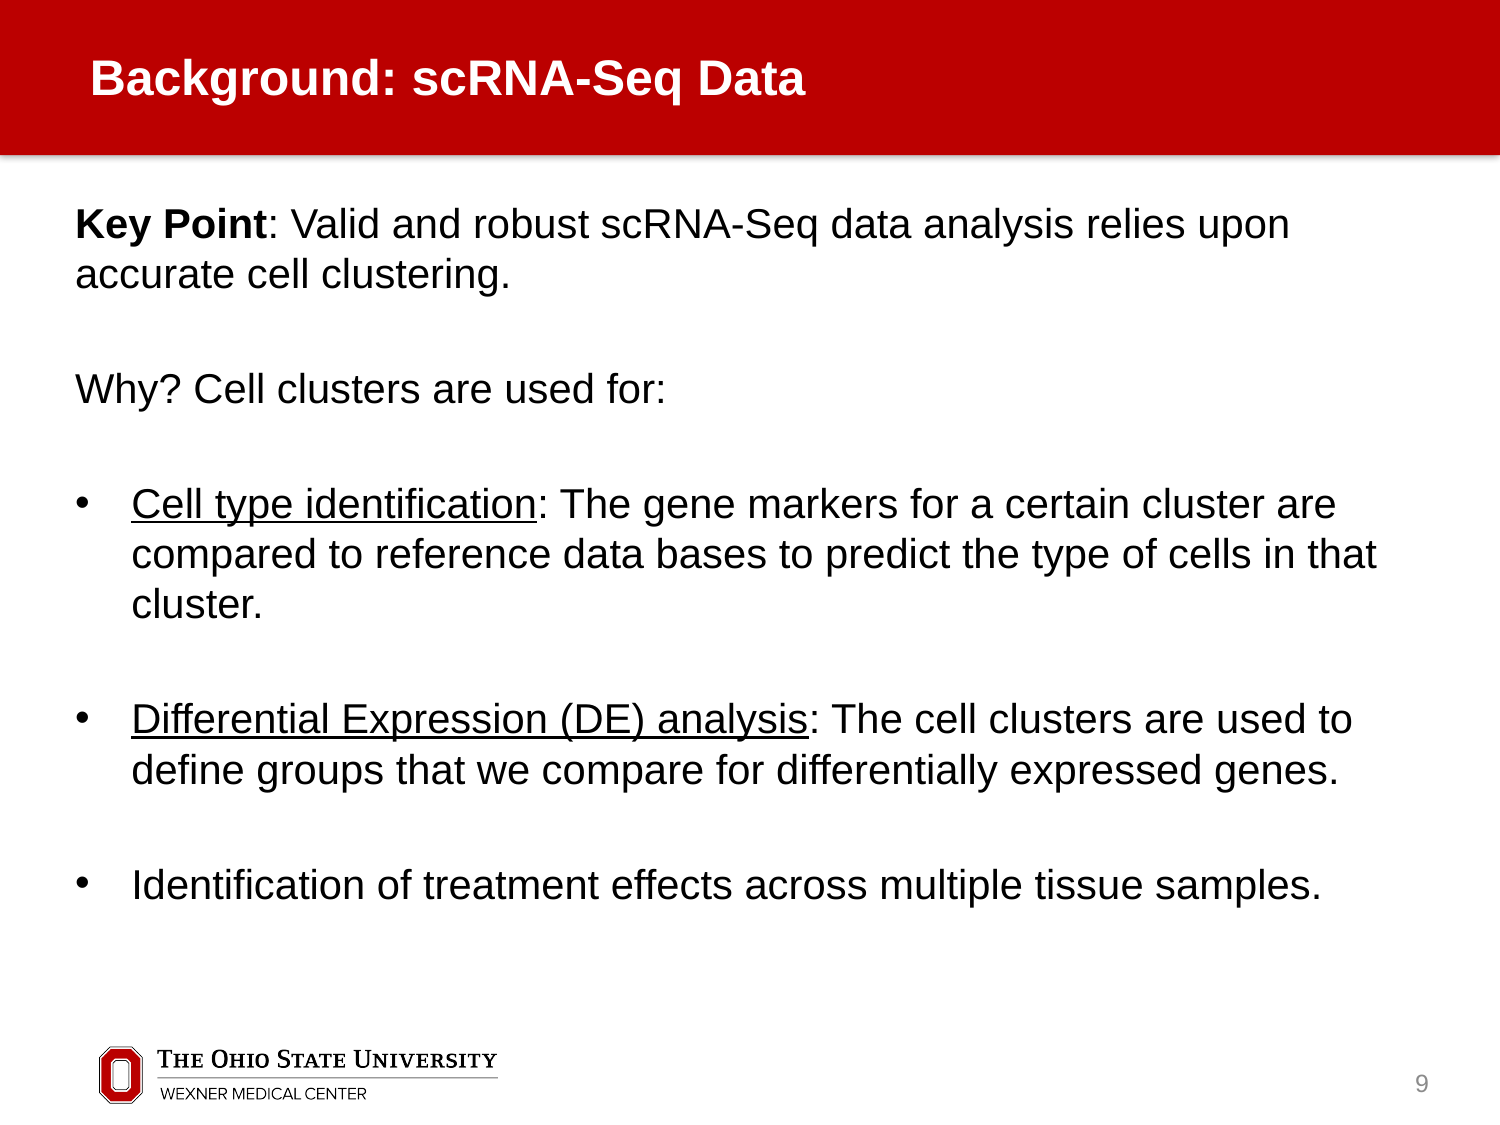

Background: scRNA-Seq Data
Key Point: Valid and robust scRNA-Seq data analysis relies upon accurate cell clustering.

Why? Cell clusters are used for:

Cell type identification: The gene markers for a certain cluster are compared to reference data bases to predict the type of cells in that cluster.

Differential Expression (DE) analysis: The cell clusters are used to define groups that we compare for differentially expressed genes.

Identification of treatment effects across multiple tissue samples.

9